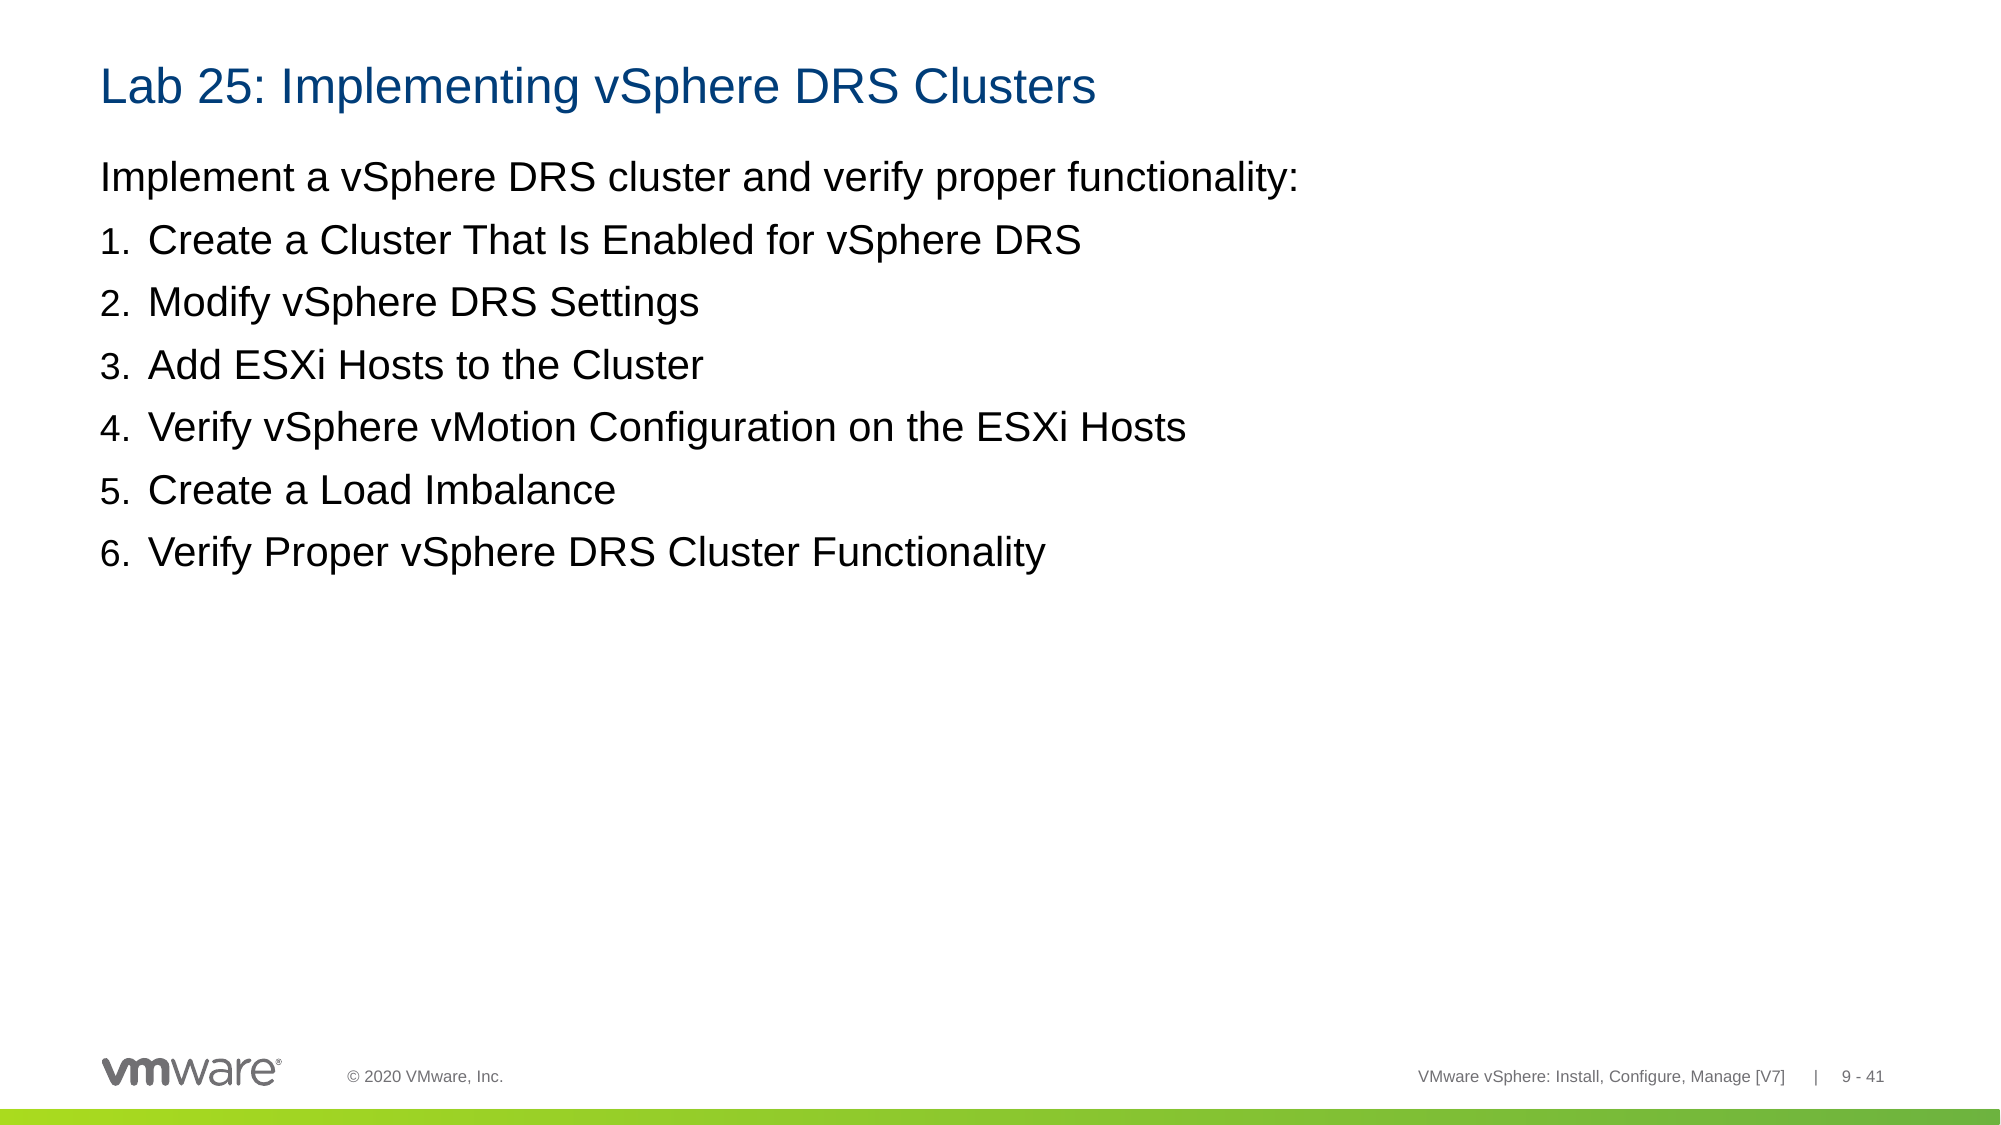

# Lab 25: Implementing vSphere DRS Clusters
Implement a vSphere DRS cluster and verify proper functionality:
Create a Cluster That Is Enabled for vSphere DRS
Modify vSphere DRS Settings
Add ESXi Hosts to the Cluster
Verify vSphere vMotion Configuration on the ESXi Hosts
Create a Load Imbalance
Verify Proper vSphere DRS Cluster Functionality
VMware vSphere: Install, Configure, Manage [V7]      |     9 - 41